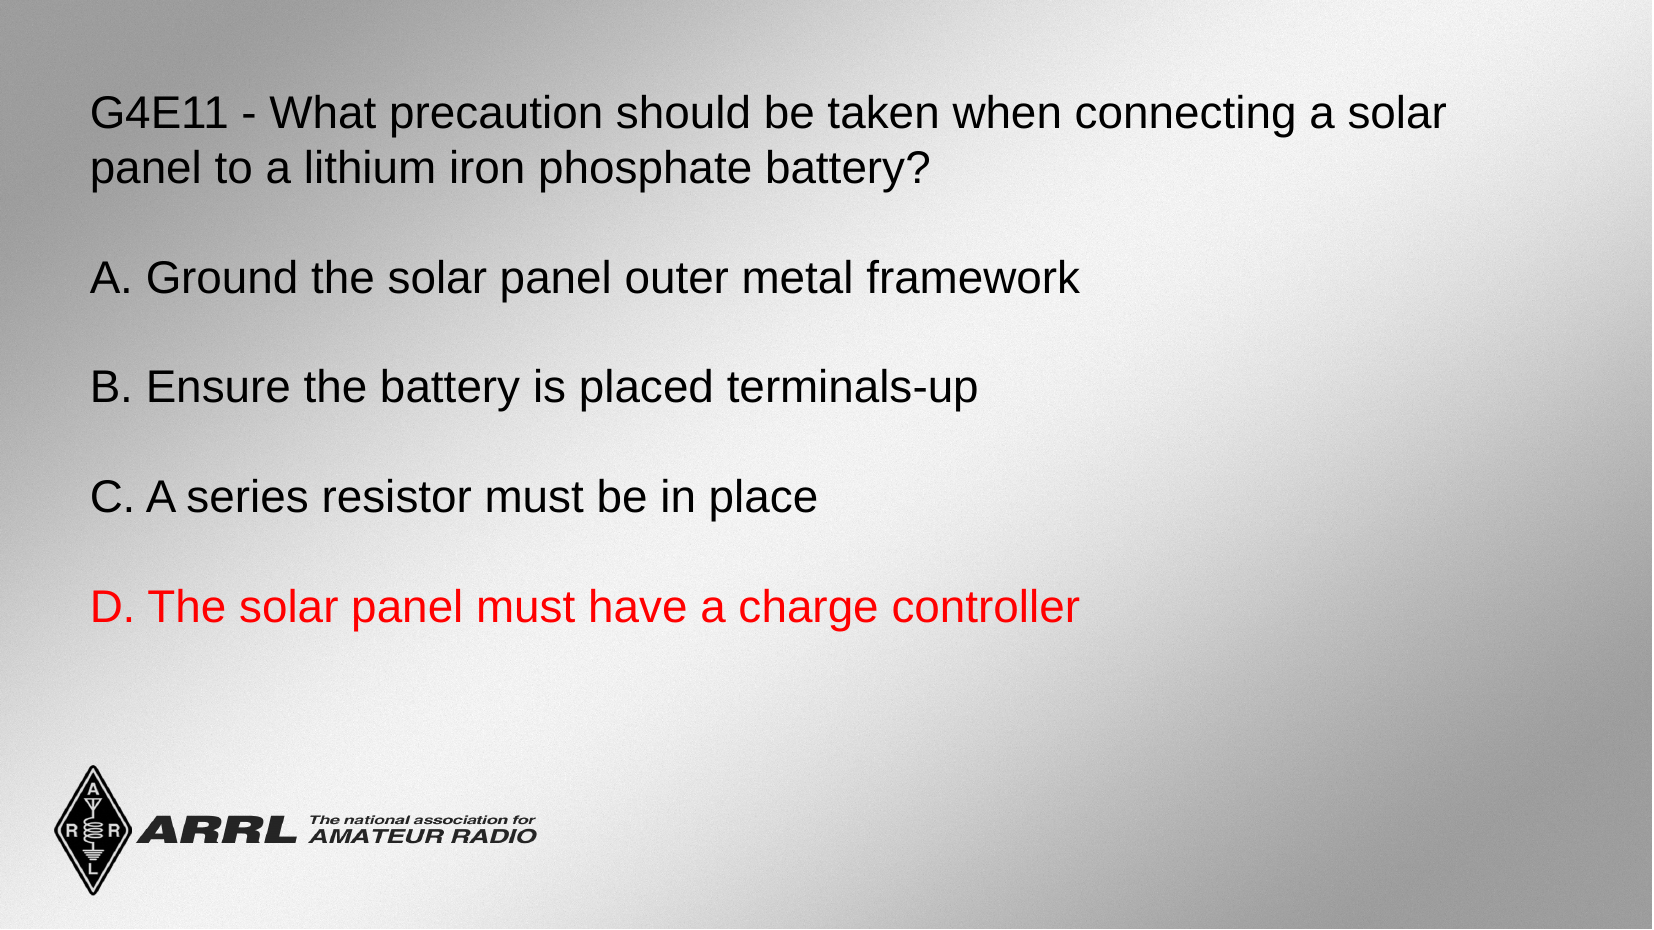

G4E11 - What precaution should be taken when connecting a solar panel to a lithium iron phosphate battery?

A. Ground the solar panel outer metal framework

B. Ensure the battery is placed terminals-up

C. A series resistor must be in place

D. The solar panel must have a charge controller